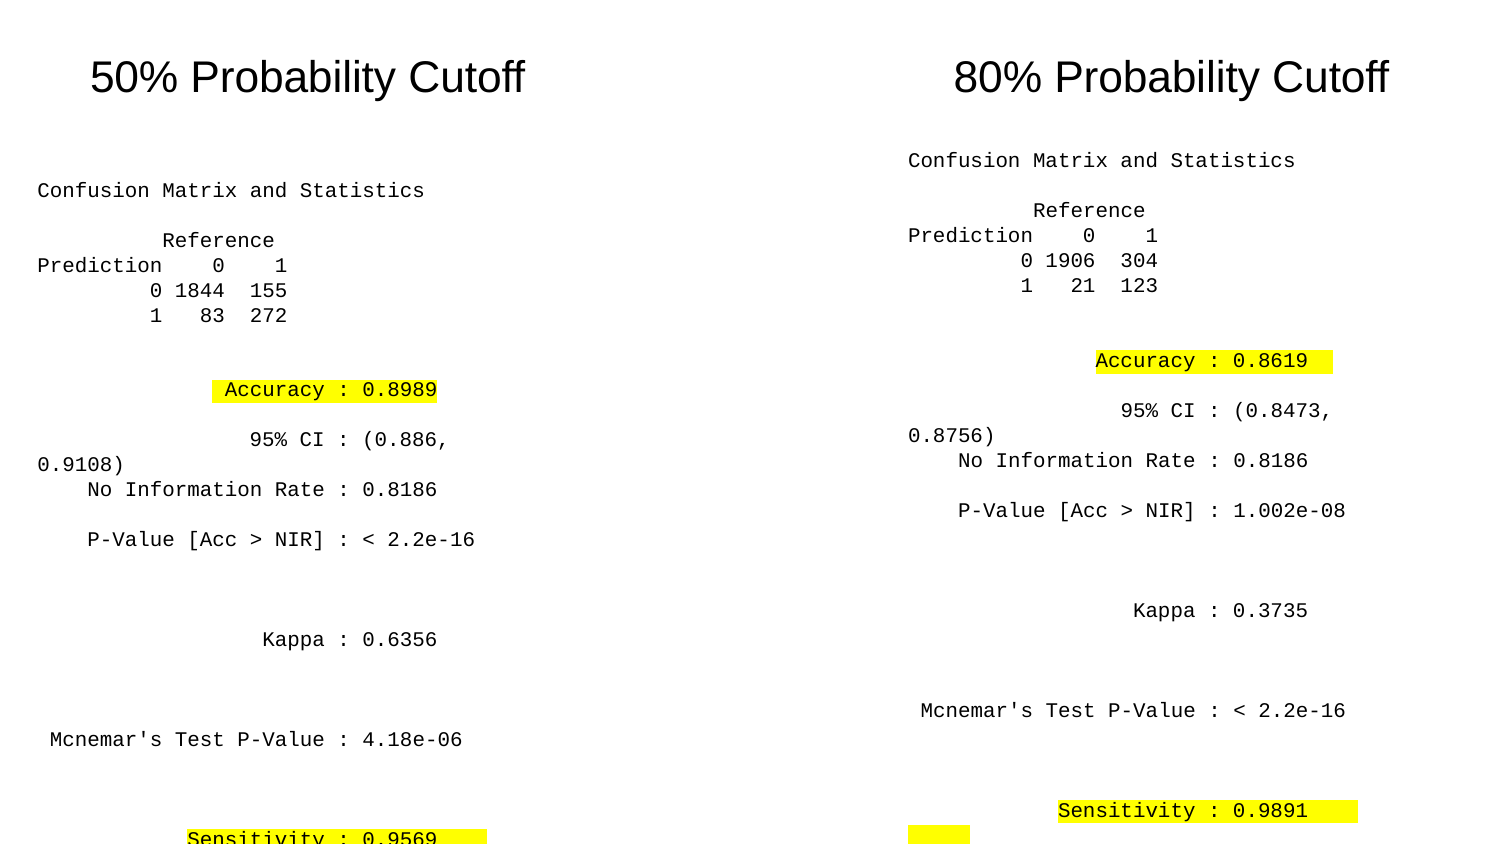

# 50% Probability Cutoff                                   80% Probability Cutoff
Confusion Matrix and Statistics

          Reference
Prediction    0    1
         0 1906  304
         1   21  123

               Accuracy : 0.8619
                 95% CI : (0.8473, 0.8756)
    No Information Rate : 0.8186
    P-Value [Acc > NIR] : 1.002e-08

                  Kappa : 0.3735

 Mcnemar's Test P-Value : < 2.2e-16

            Sensitivity : 0.9891
            Specificity : 0.2881
         Pos Pred Value : 0.8624
         Neg Pred Value : 0.8542
             Prevalence : 0.8186
         Detection Rate : 0.8097
   Detection Prevalence : 0.9388
      Balanced Accuracy : 0.6386

       'Positive' Class : 0
Confusion Matrix and Statistics

          Reference
Prediction    0    1
         0 1844  155
         1   83  272

               Accuracy : 0.8989
                 95% CI : (0.886, 0.9108)
    No Information Rate : 0.8186
    P-Value [Acc > NIR] : < 2.2e-16

                  Kappa : 0.6356

 Mcnemar's Test P-Value : 4.18e-06

            Sensitivity : 0.9569
            Specificity : 0.6370
         Pos Pred Value : 0.9225
         Neg Pred Value : 0.7662
             Prevalence : 0.8186
         Detection Rate : 0.7833
   Detection Prevalence : 0.8492
      Balanced Accuracy : 0.7970

       'Positive' Class : 0